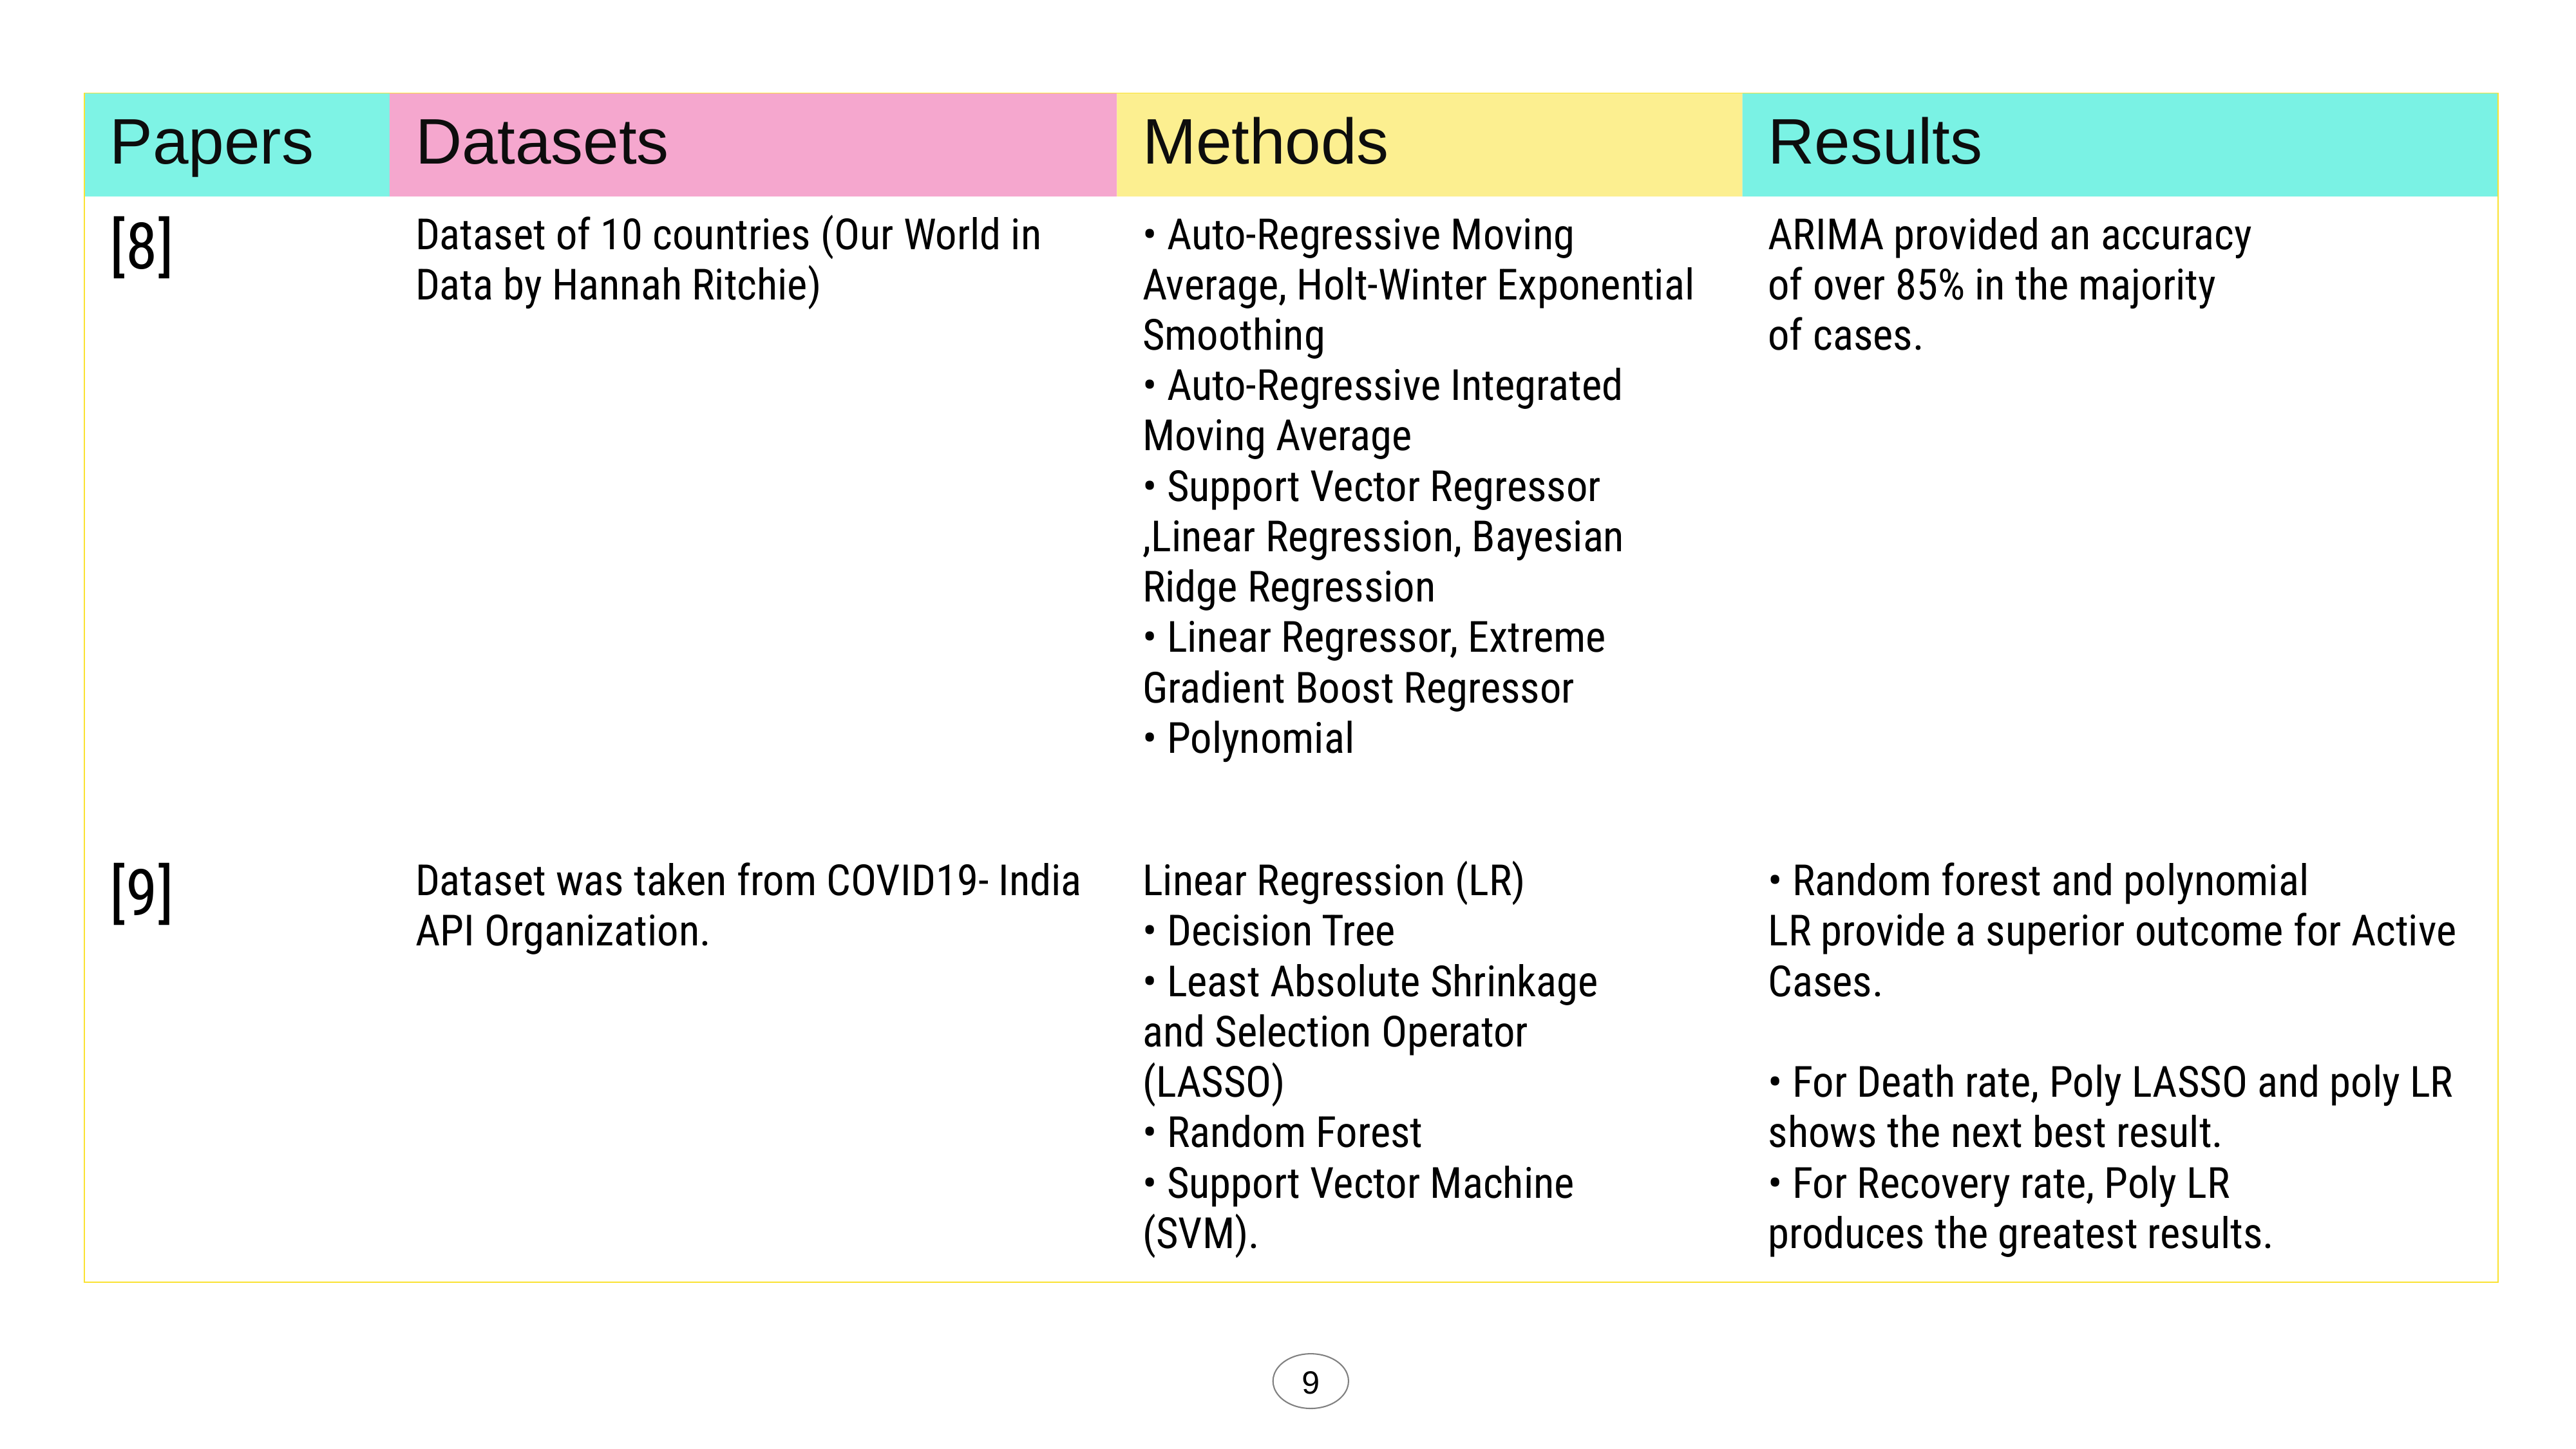

| Papers | Datasets | Methods | Results |
| --- | --- | --- | --- |
| [8] | Dataset of 10 countries (Our World in Data by Hannah Ritchie) | • Auto-Regressive Moving Average, Holt-Winter Exponential Smoothing • Auto-Regressive Integrated Moving Average • Support Vector Regressor ,Linear Regression, Bayesian Ridge Regression • Linear Regressor, Extreme Gradient Boost Regressor • Polynomial | ARIMA provided an accuracy of over 85% in the majority of cases. |
| [9] | Dataset was taken from COVID19- India API Organization. | Linear Regression (LR) • Decision Tree • Least Absolute Shrinkage and Selection Operator (LASSO) • Random Forest • Support Vector Machine (SVM). | • Random forest and polynomial LR provide a superior outcome for Active Cases. • For Death rate, Poly LASSO and poly LR shows the next best result. • For Recovery rate, Poly LR produces the greatest results. |
9